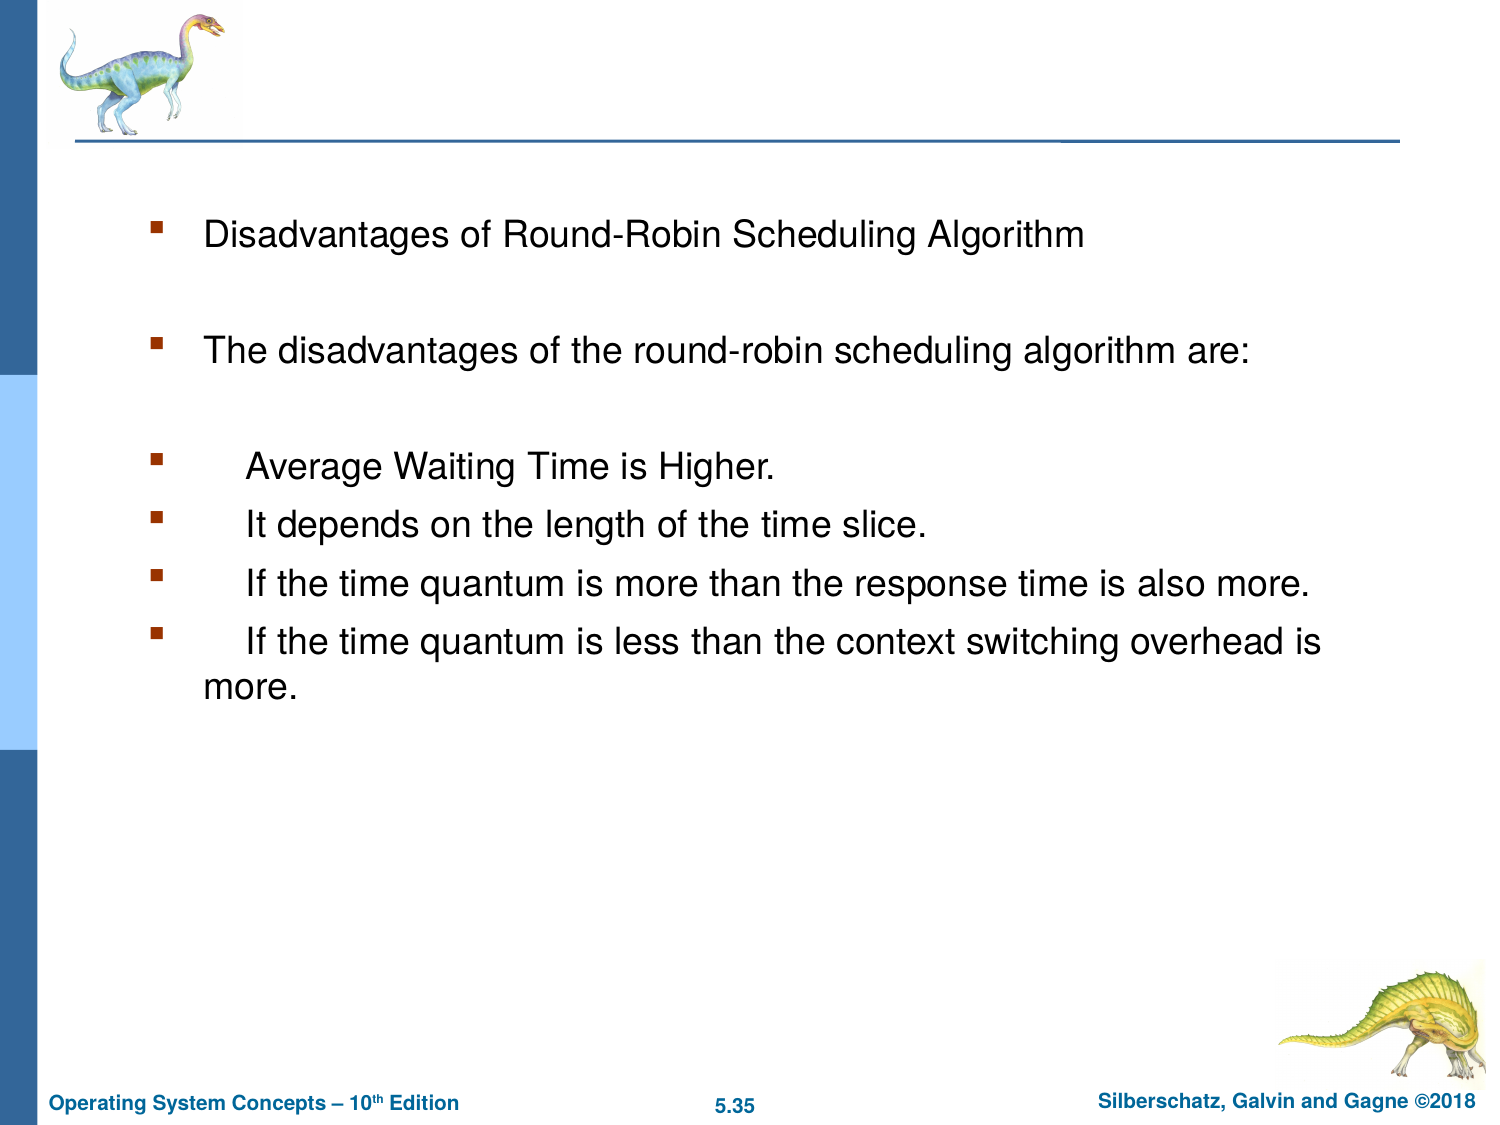

#
Disadvantages of Round-Robin Scheduling Algorithm

The disadvantages of the round-robin scheduling algorithm are:

    Average Waiting Time is Higher.
    It depends on the length of the time slice.
    If the time quantum is more than the response time is also more.
    If the time quantum is less than the context switching overhead is more.